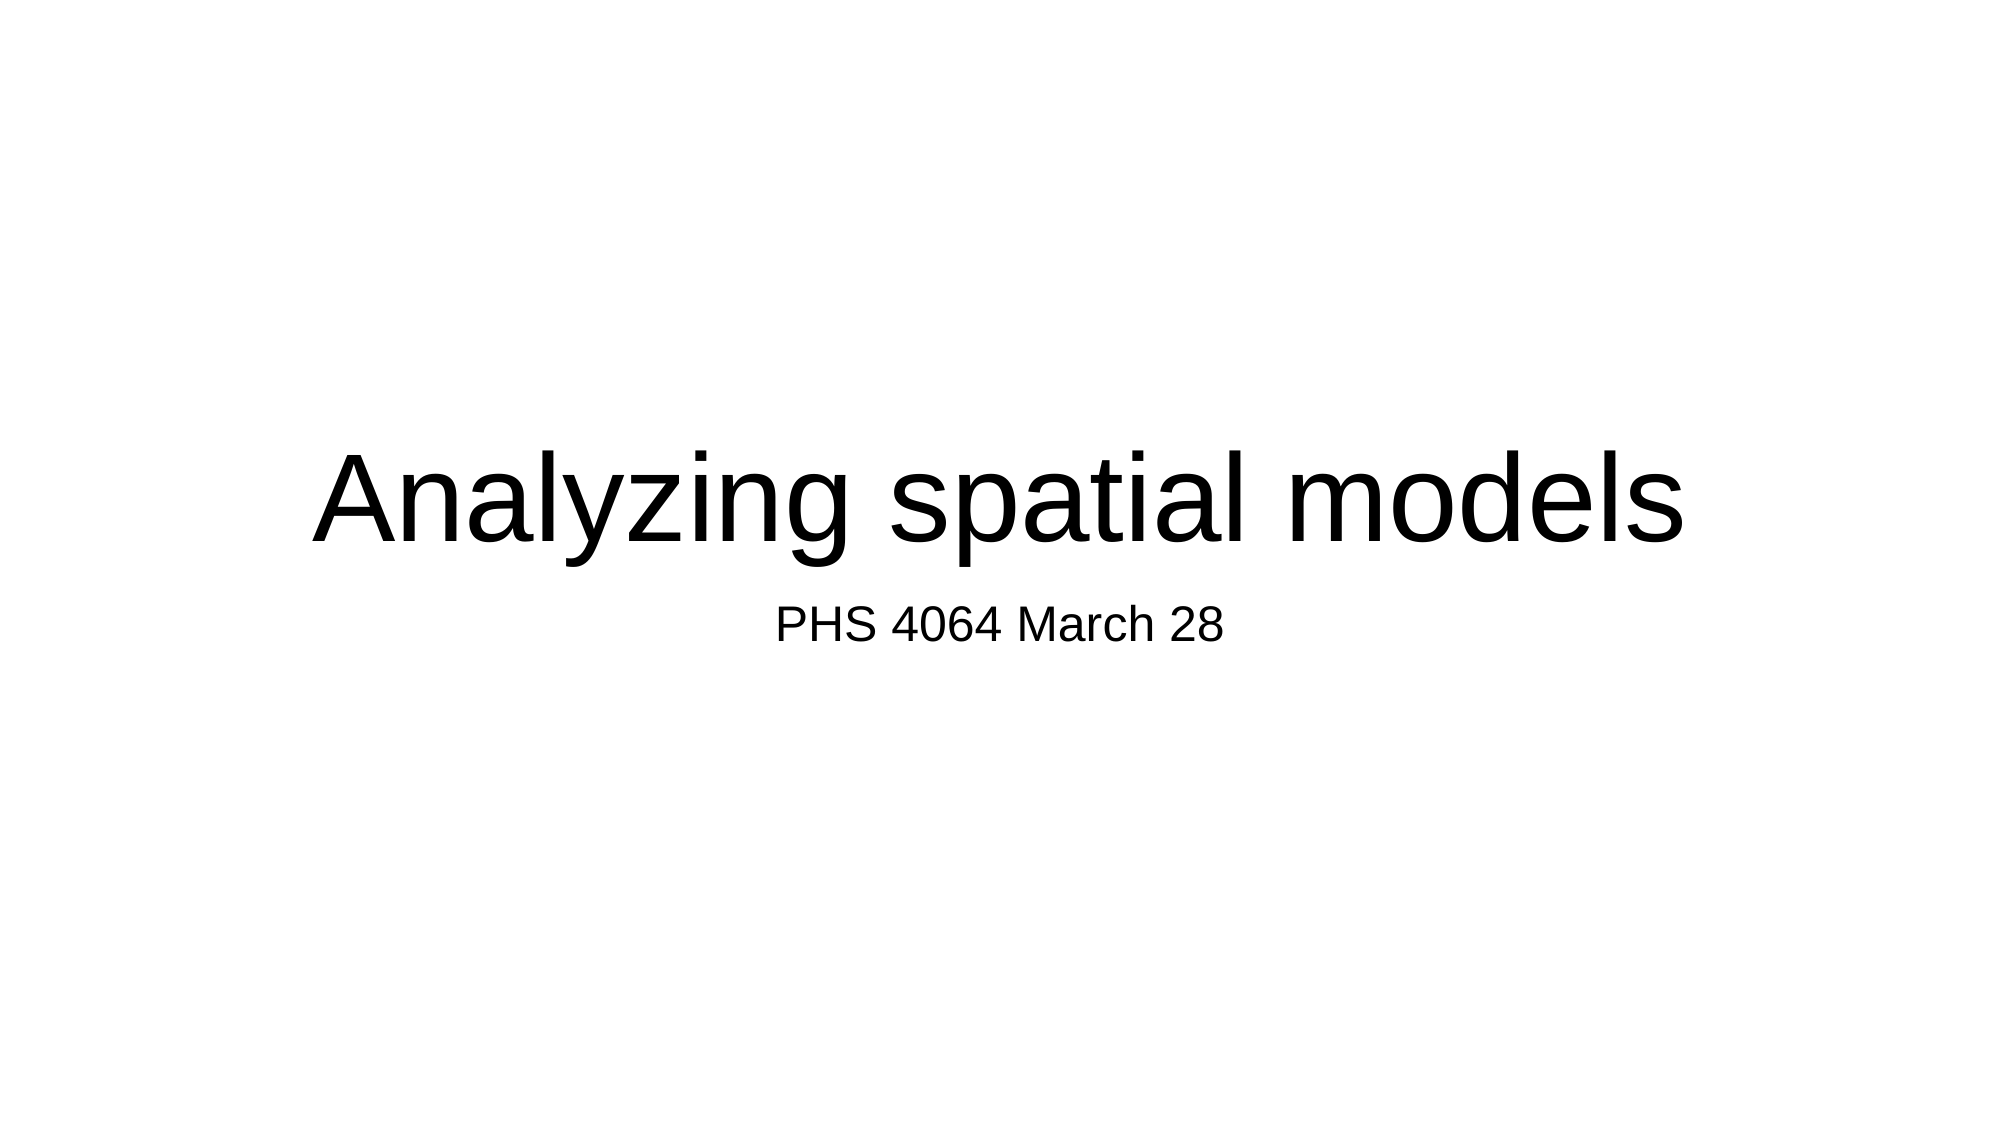

# Analyzing spatial models
PHS 4064 March 28